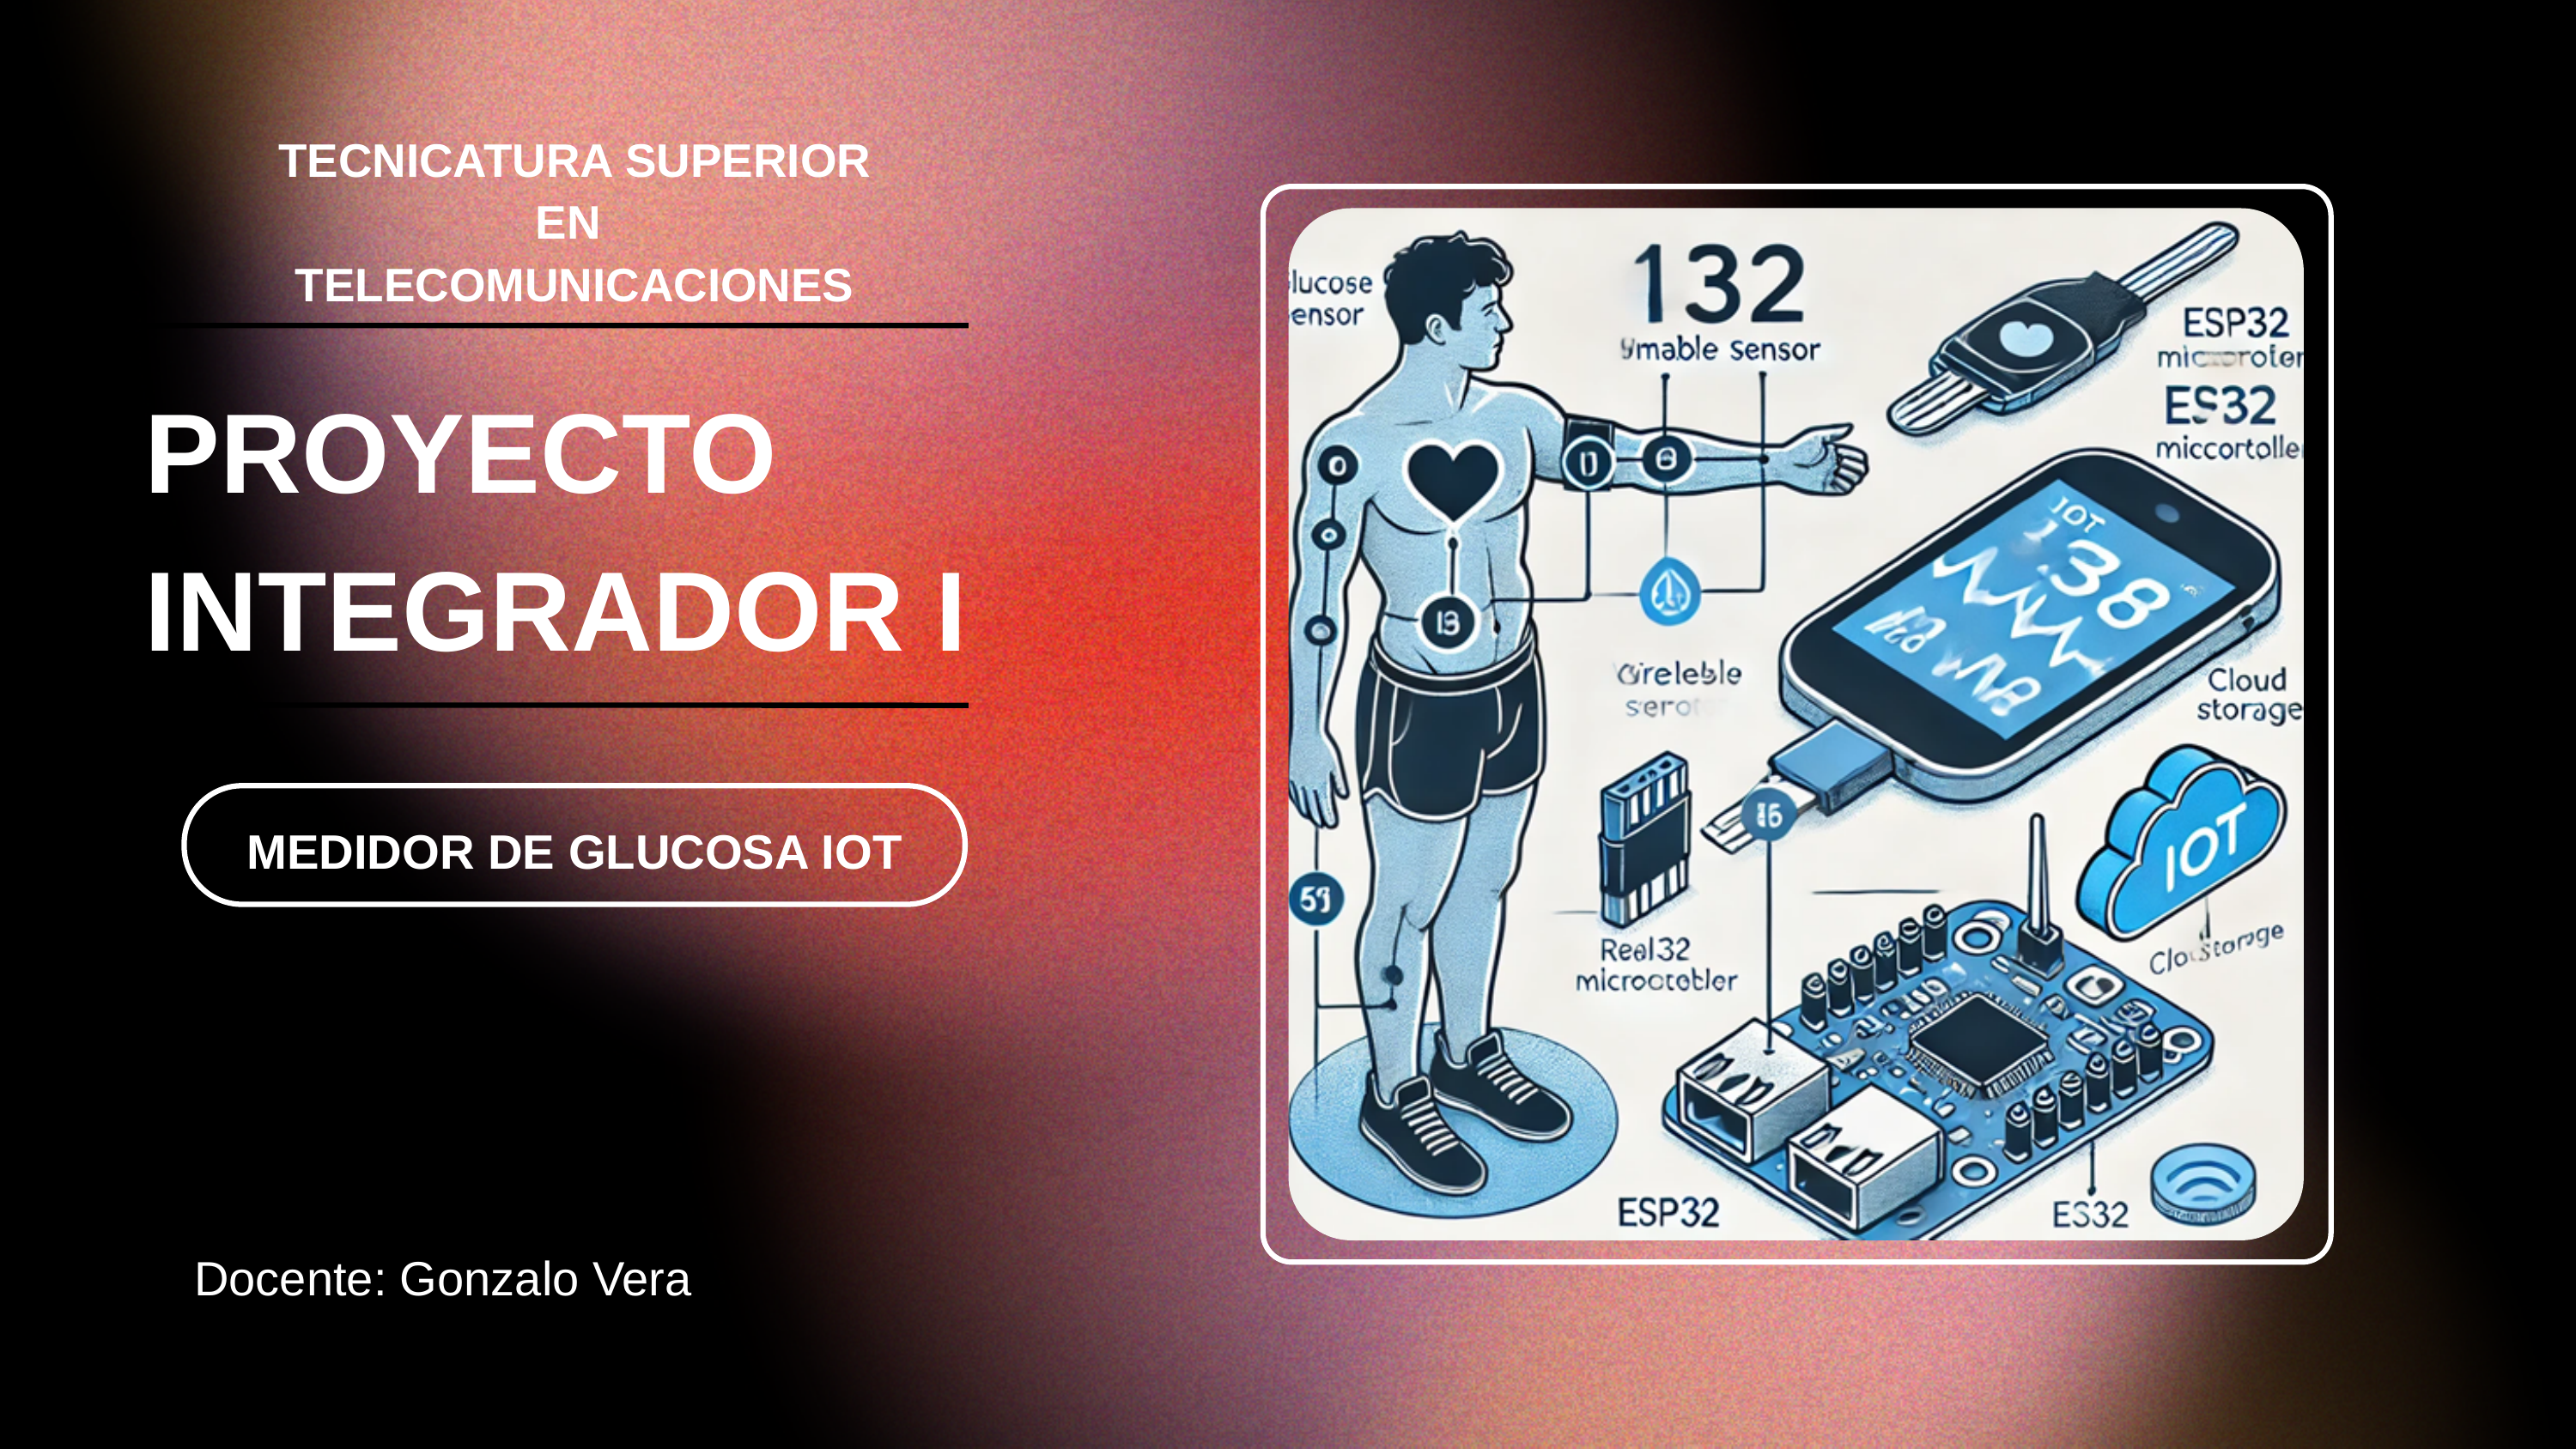

TECNICATURA SUPERIOR EN
TELECOMUNICACIONES

PROYECTO
INTEGRADOR I

MEDIDOR DE GLUCOSA IOT
Docente: Gonzalo Vera